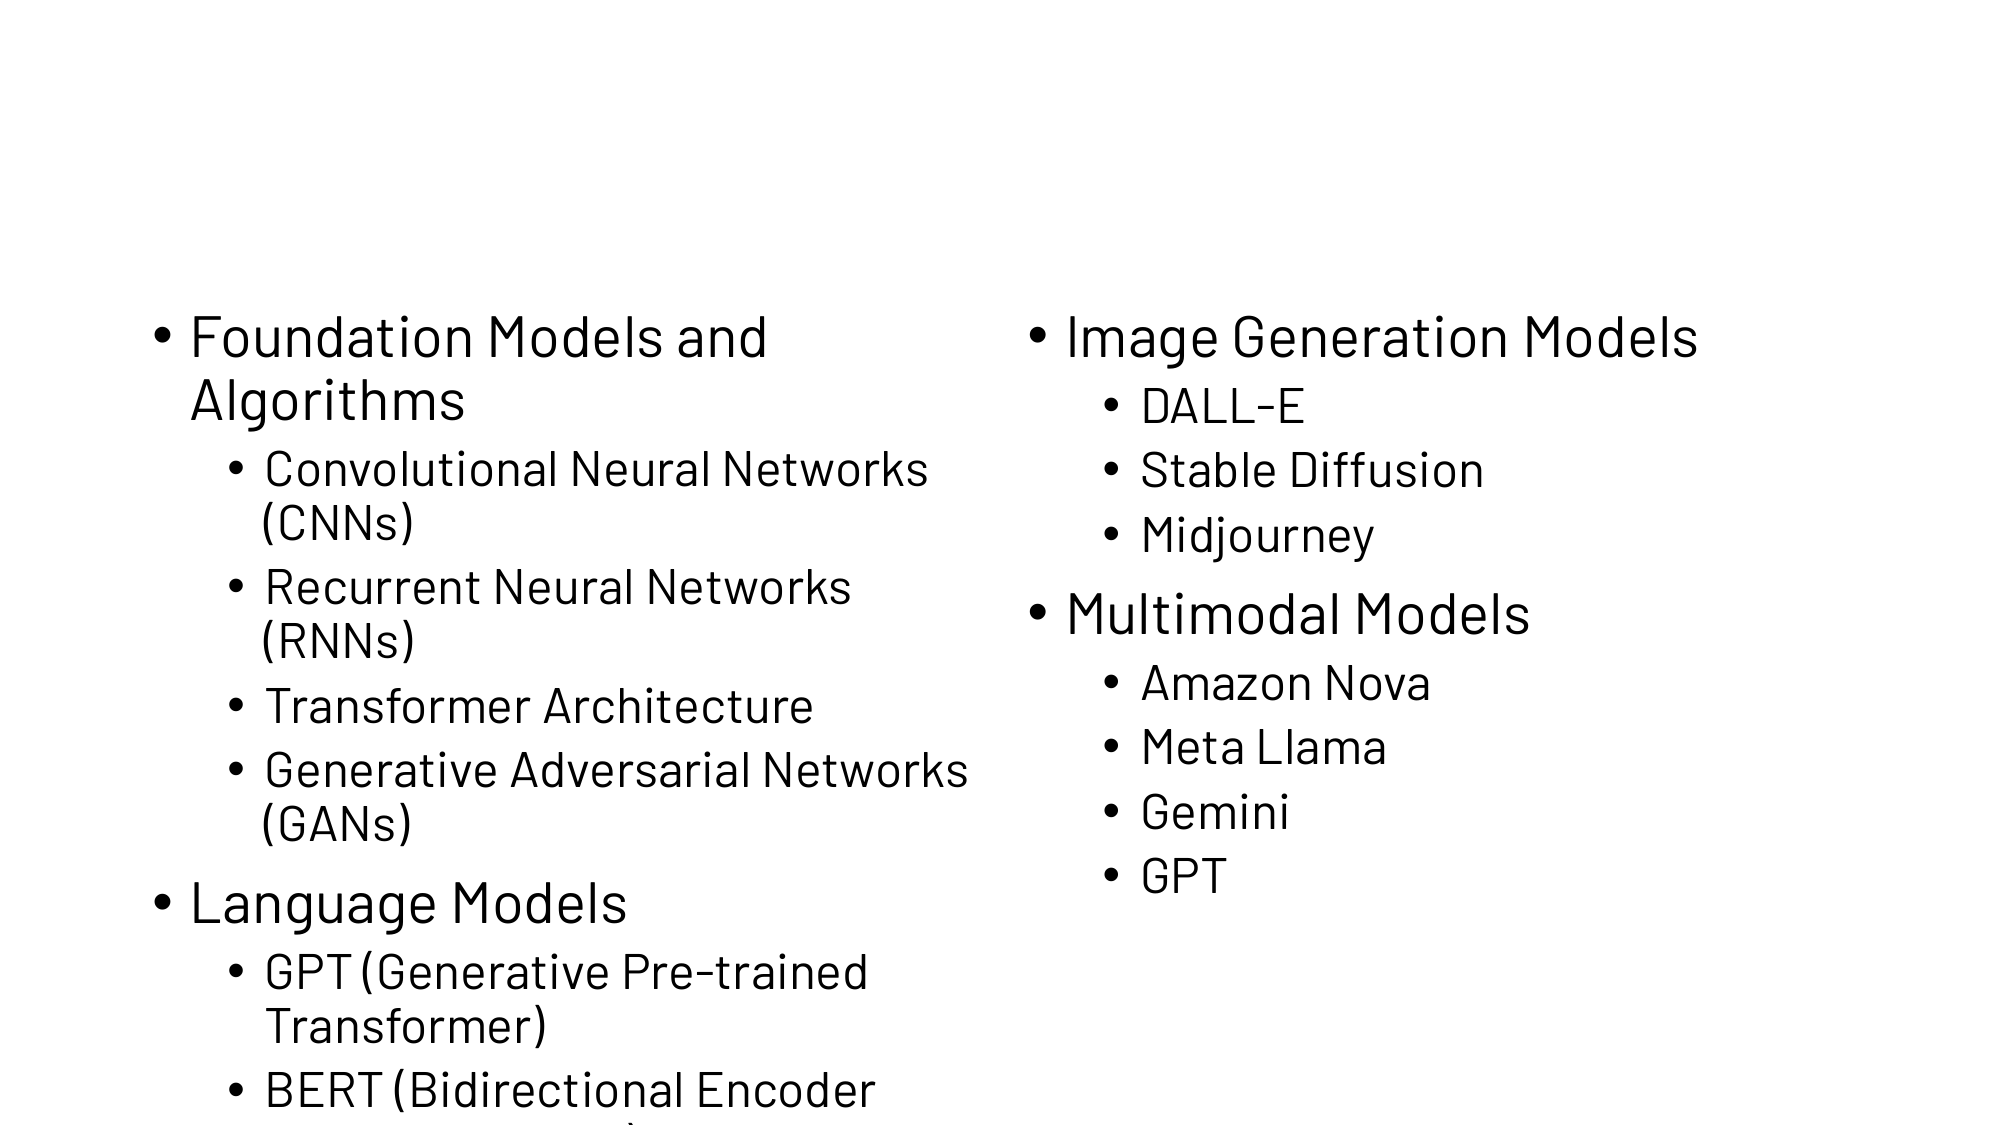

Foundation Models and Algorithms
Convolutional Neural Networks (CNNs)
Recurrent Neural Networks (RNNs)
Transformer Architecture
Generative Adversarial Networks (GANs)
Language Models
GPT (Generative Pre-trained Transformer)
BERT (Bidirectional Encoder Representations)
Image Generation Models
DALL-E
Stable Diffusion
Midjourney
Multimodal Models
Amazon Nova
Meta Llama
Gemini
GPT